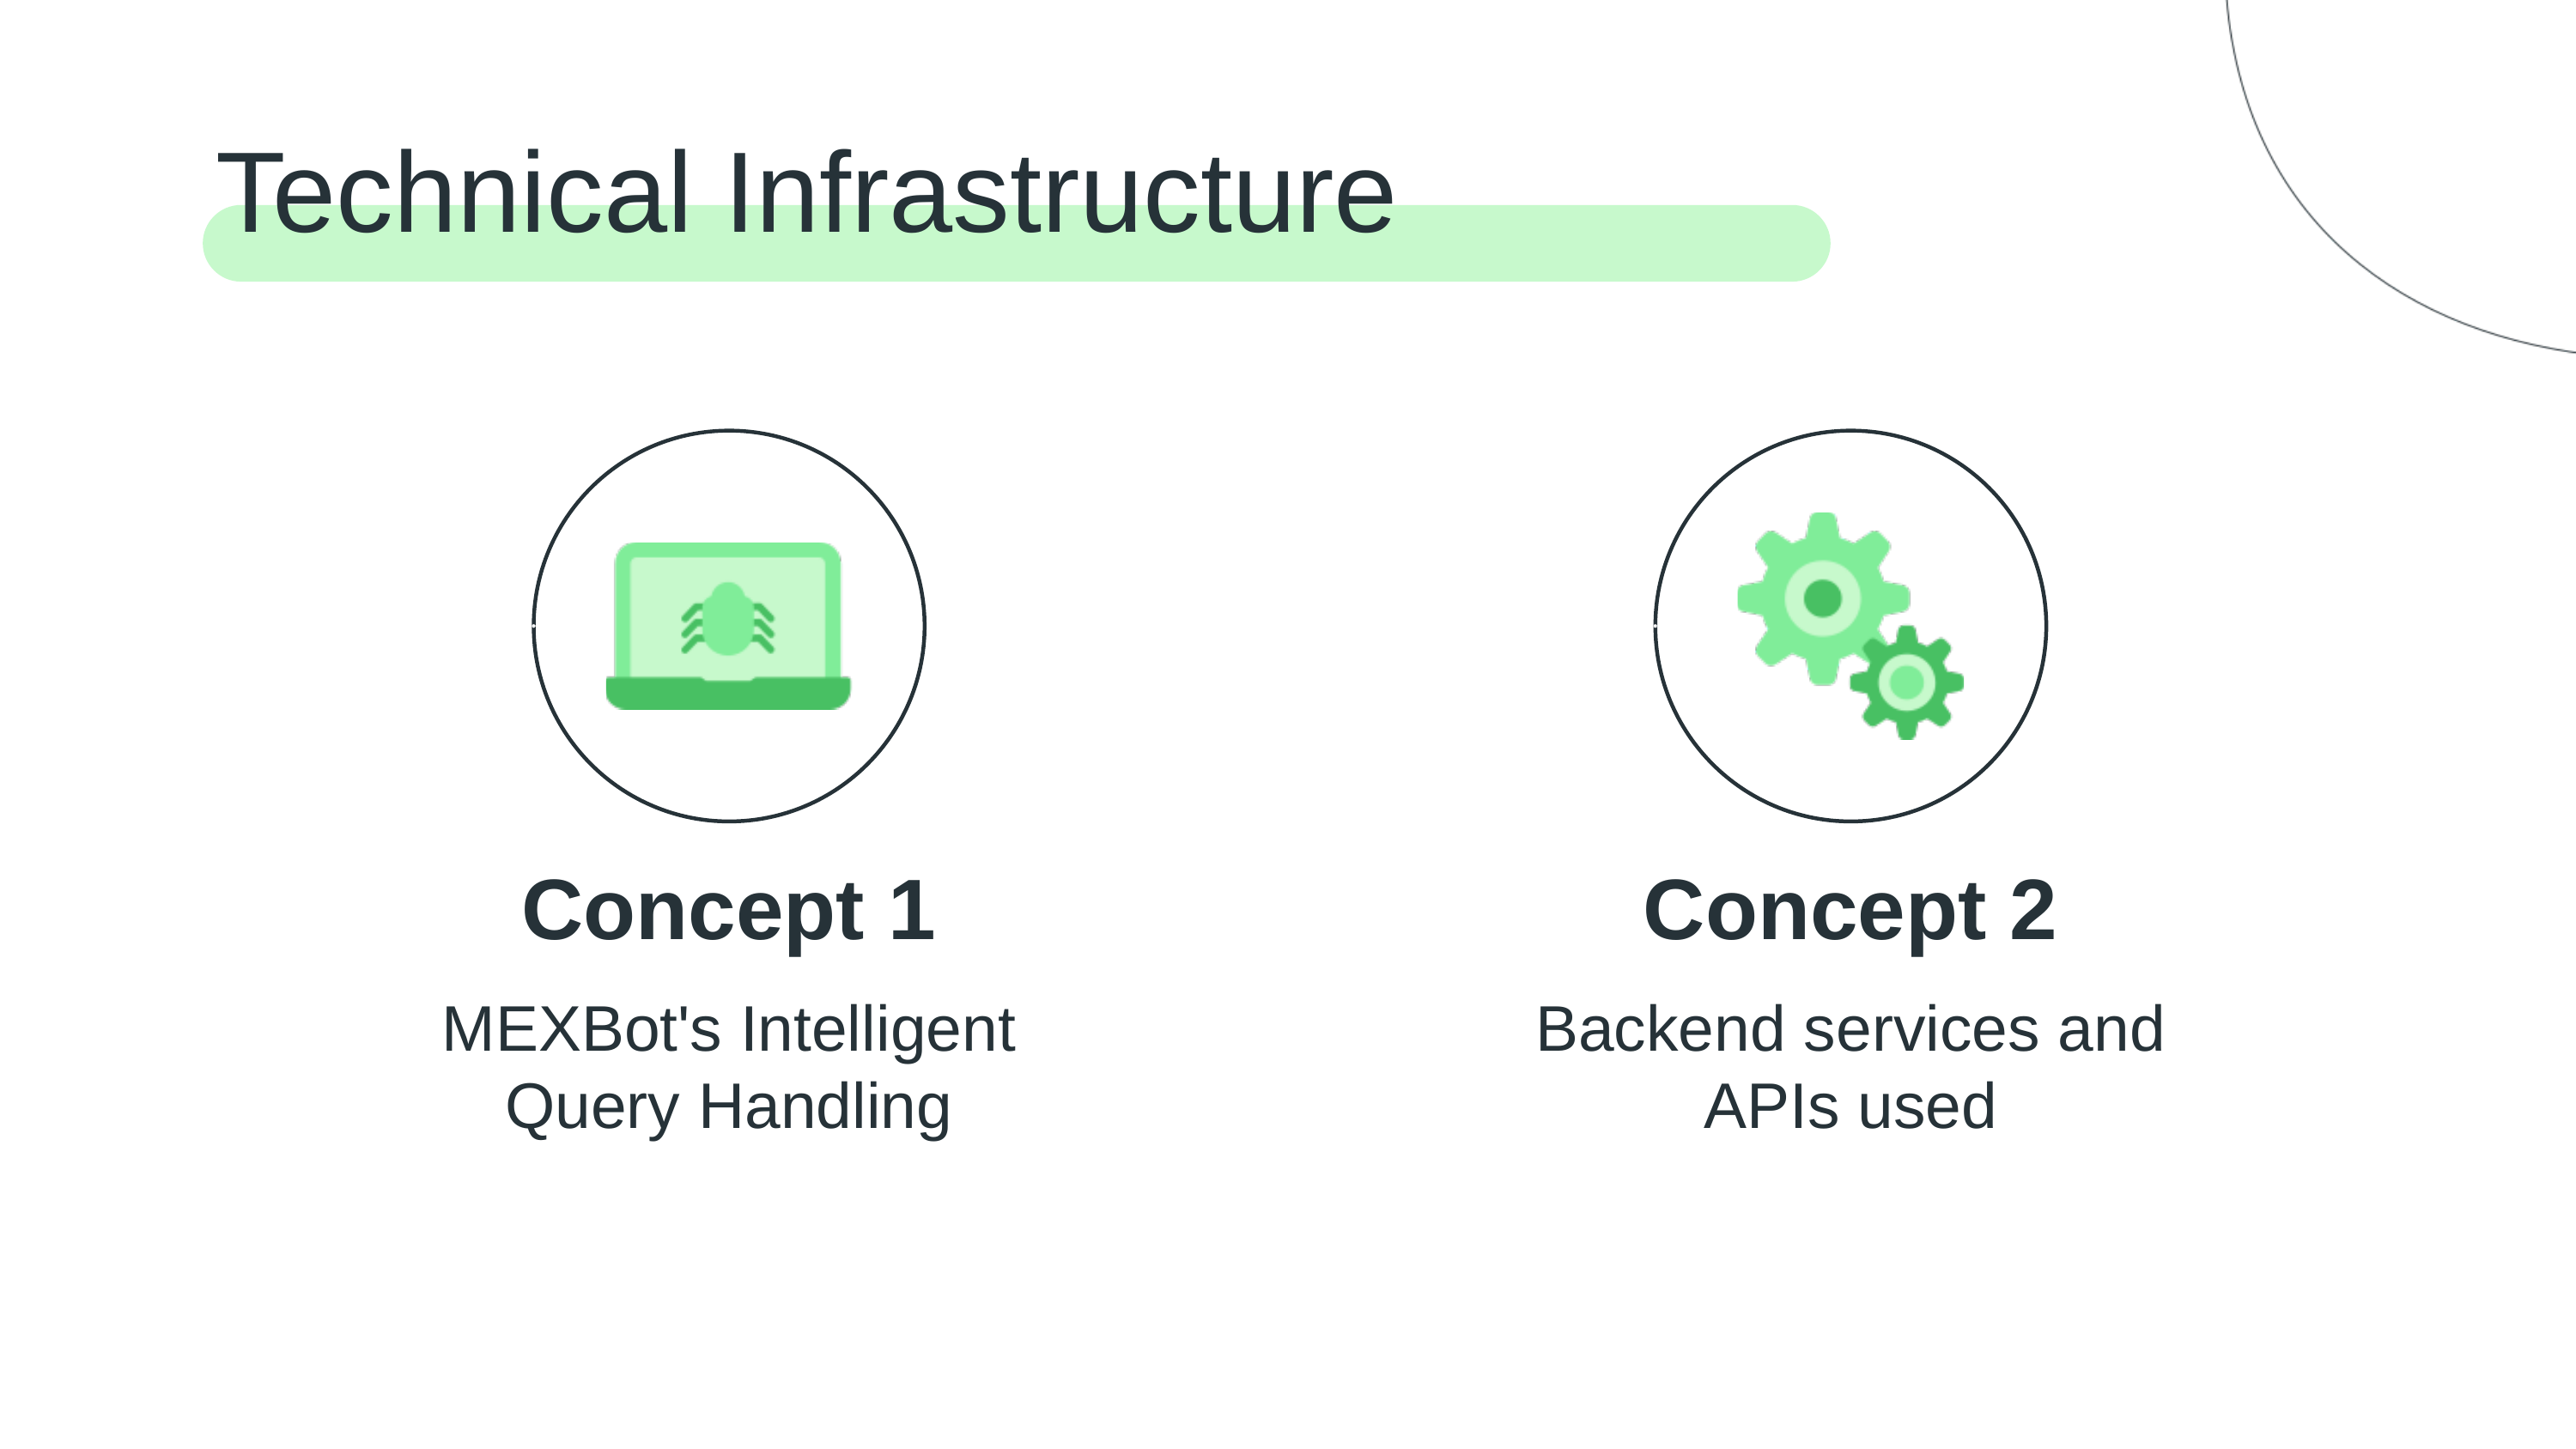

Technical Infrastructure

Concept 1
Concept 2
MEXBot's Intelligent Query Handling
Backend services and APIs used